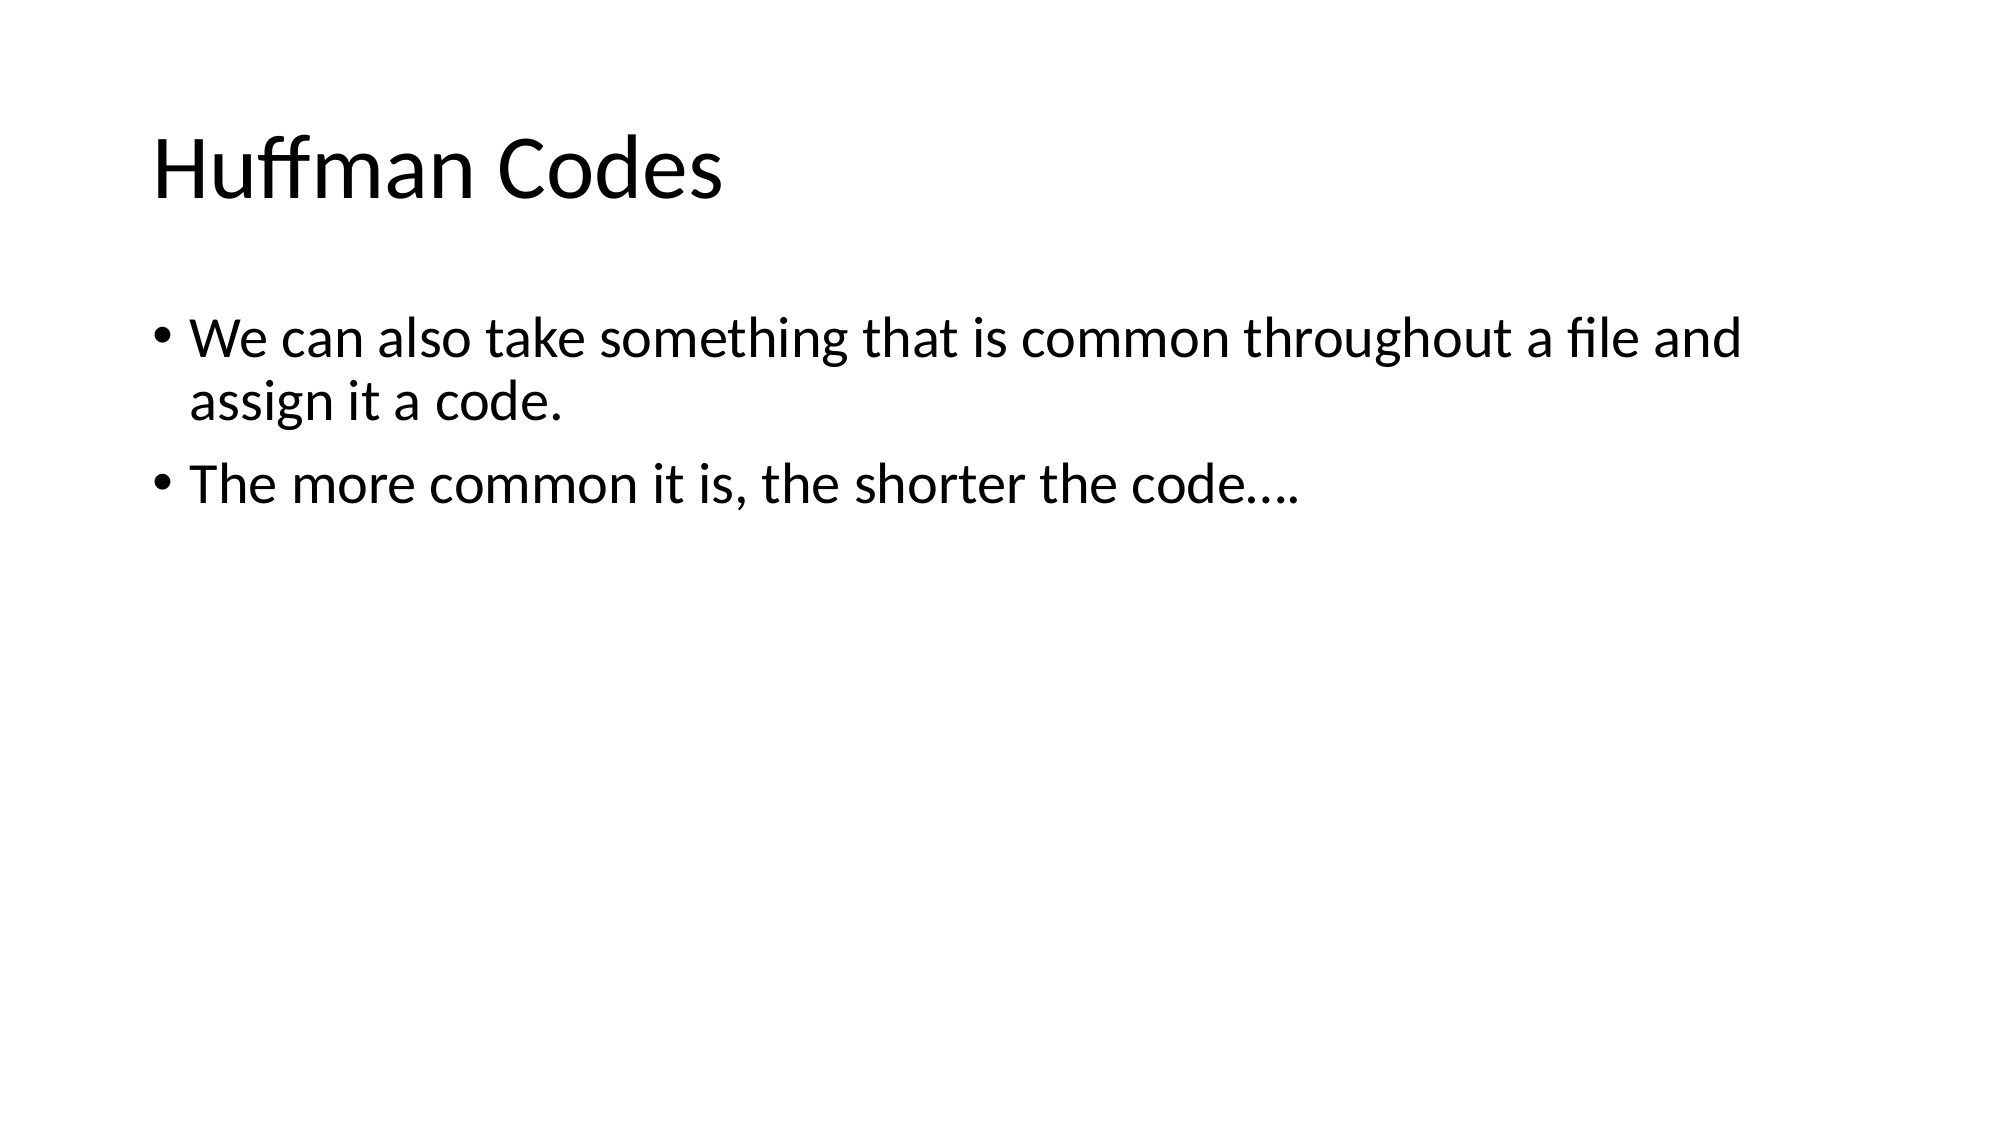

# Huffman Codes
We can also take something that is common throughout a file and assign it a code.
The more common it is, the shorter the code….